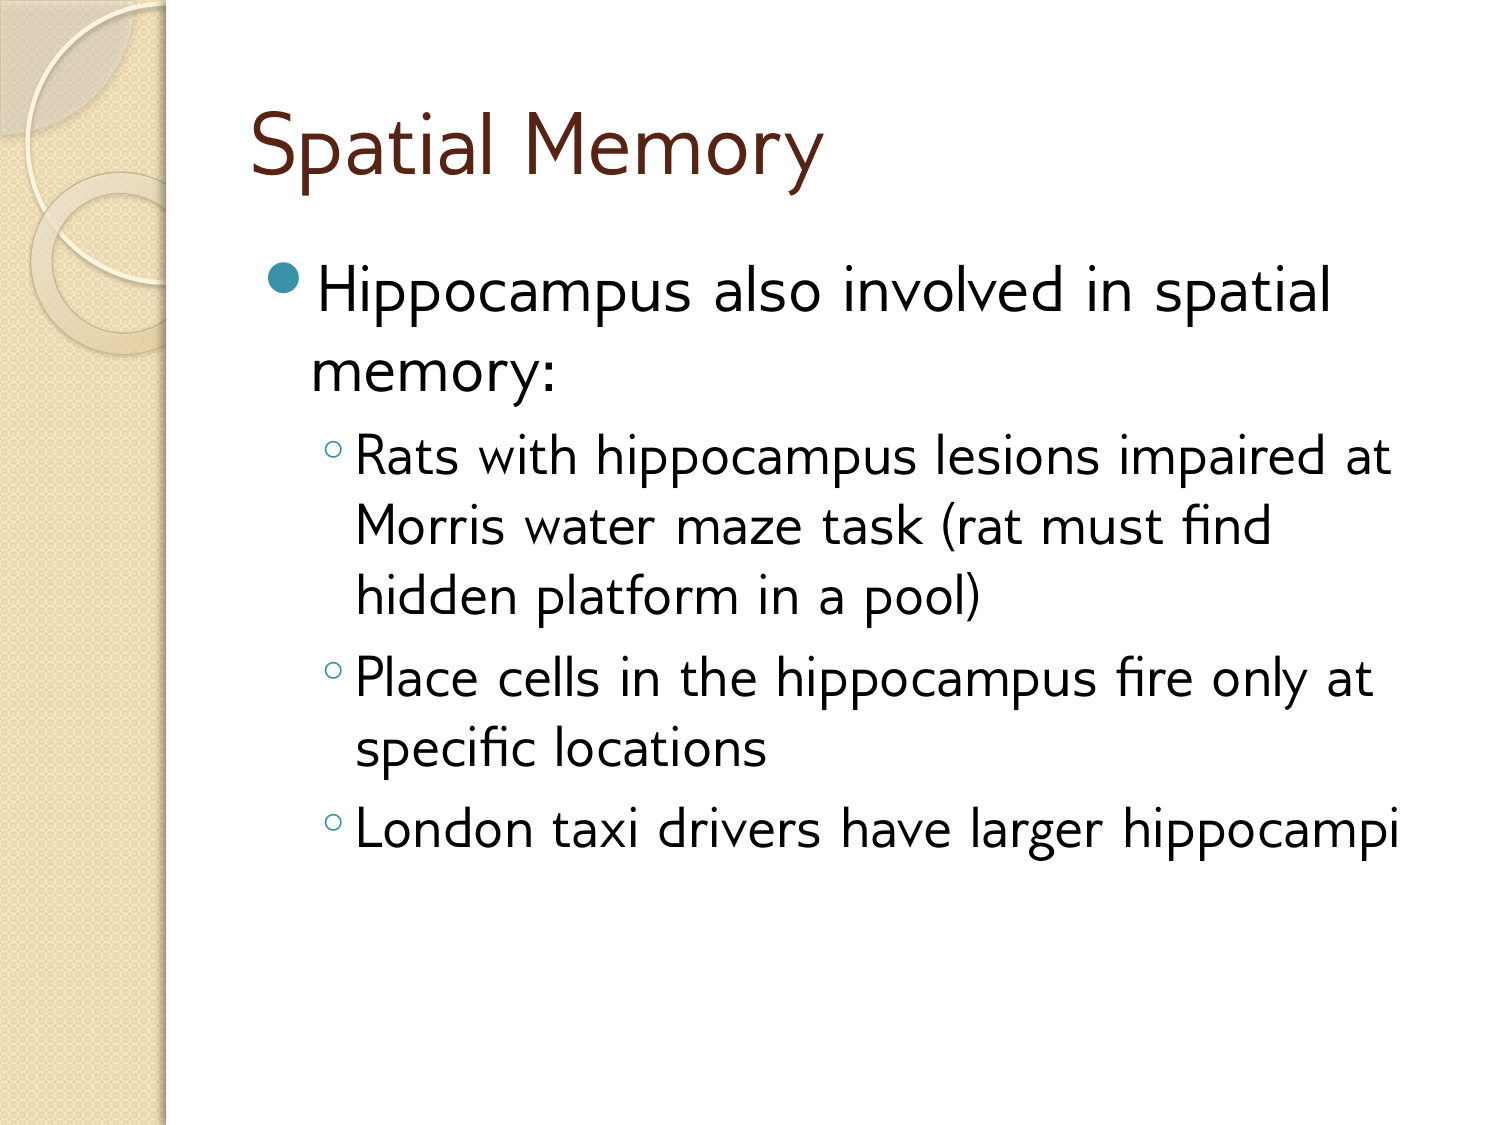

# Spatial Memory
Hippocampus also involved in spatial memory:
Rats with hippocampus lesions impaired at Morris water maze task (rat must find hidden platform in a pool)
Place cells in the hippocampus fire only at specific locations
London taxi drivers have larger hippocampi